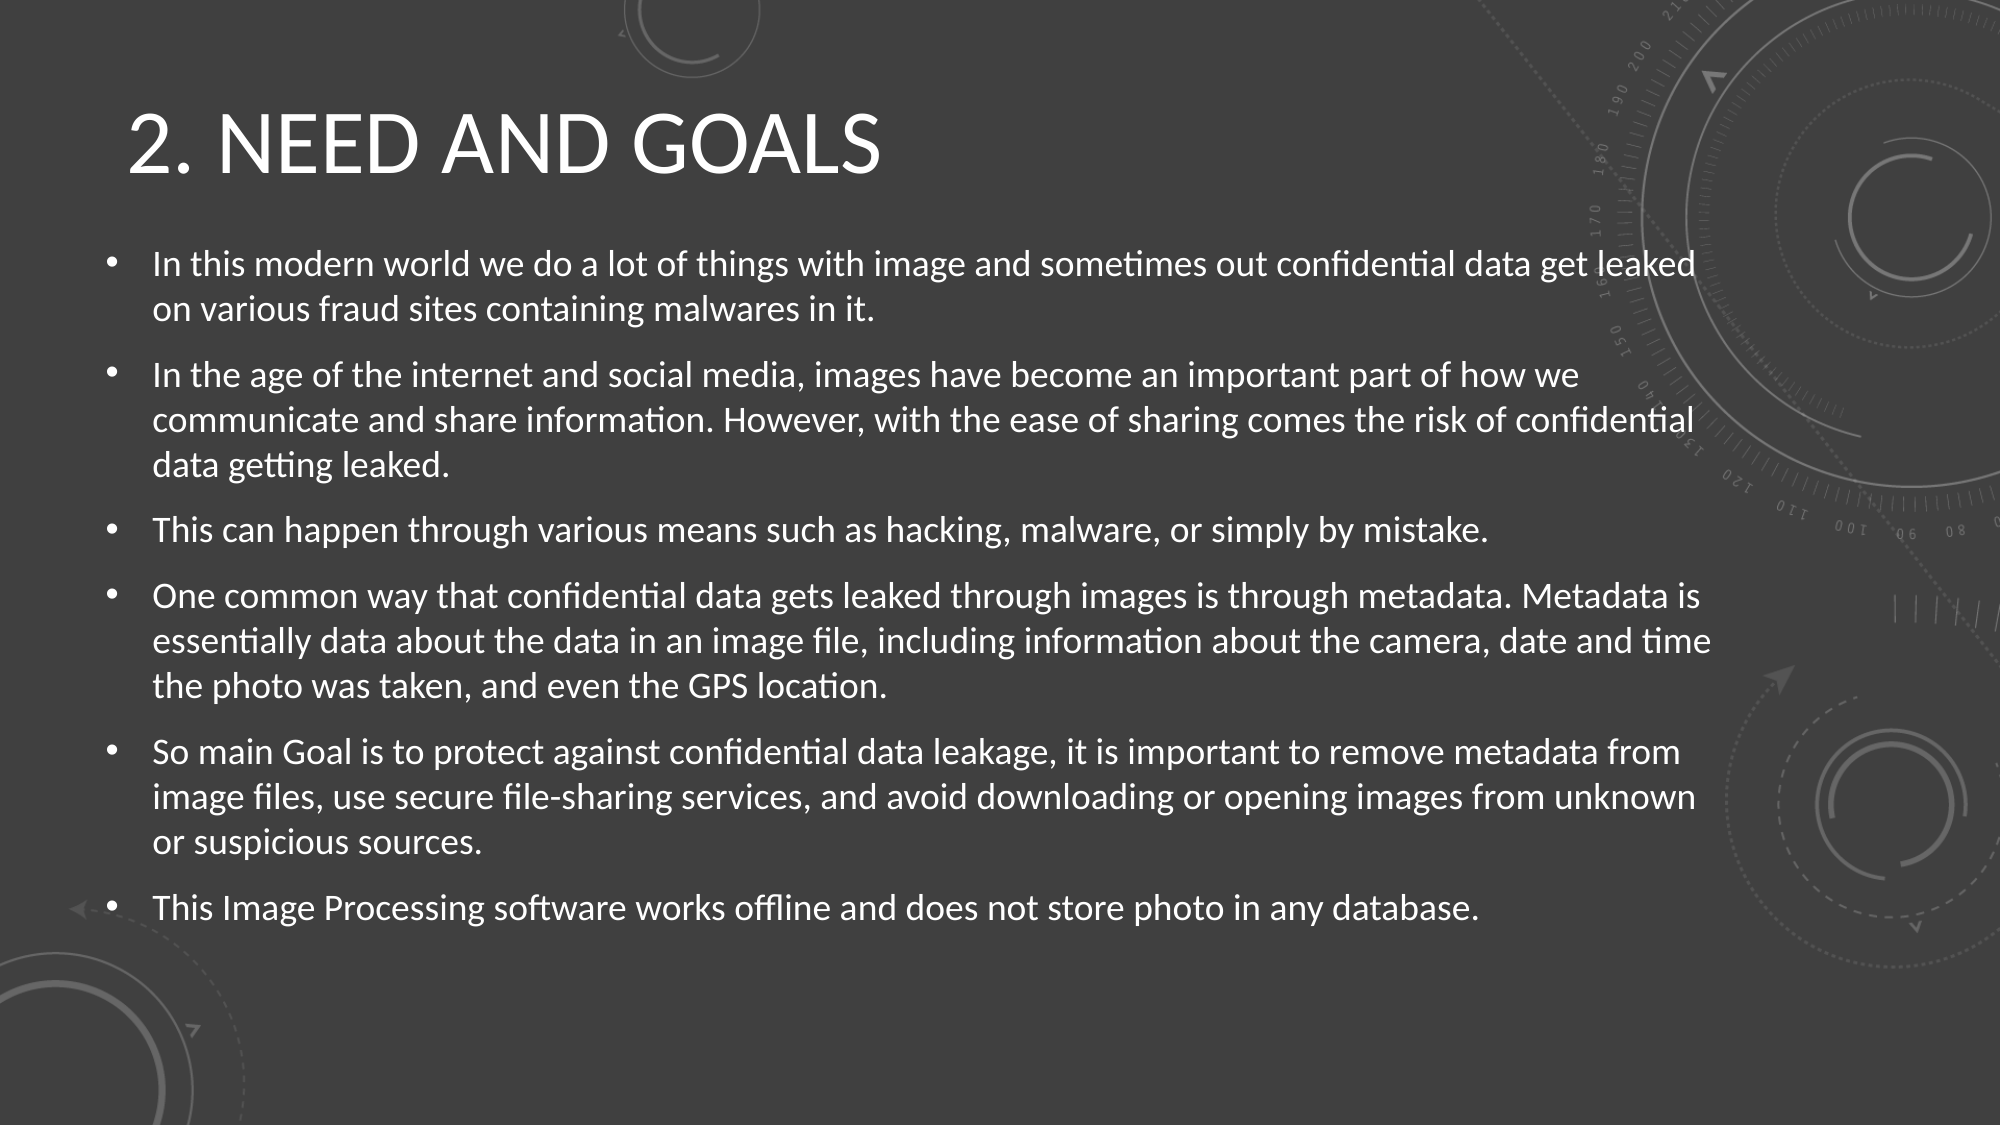

# 2. NEED And Goals
In this modern world we do a lot of things with image and sometimes out confidential data get leaked on various fraud sites containing malwares in it.
In the age of the internet and social media, images have become an important part of how we communicate and share information. However, with the ease of sharing comes the risk of confidential data getting leaked.
This can happen through various means such as hacking, malware, or simply by mistake.
One common way that confidential data gets leaked through images is through metadata. Metadata is essentially data about the data in an image file, including information about the camera, date and time the photo was taken, and even the GPS location.
So main Goal is to protect against confidential data leakage, it is important to remove metadata from image files, use secure file-sharing services, and avoid downloading or opening images from unknown or suspicious sources.
This Image Processing software works offline and does not store photo in any database.